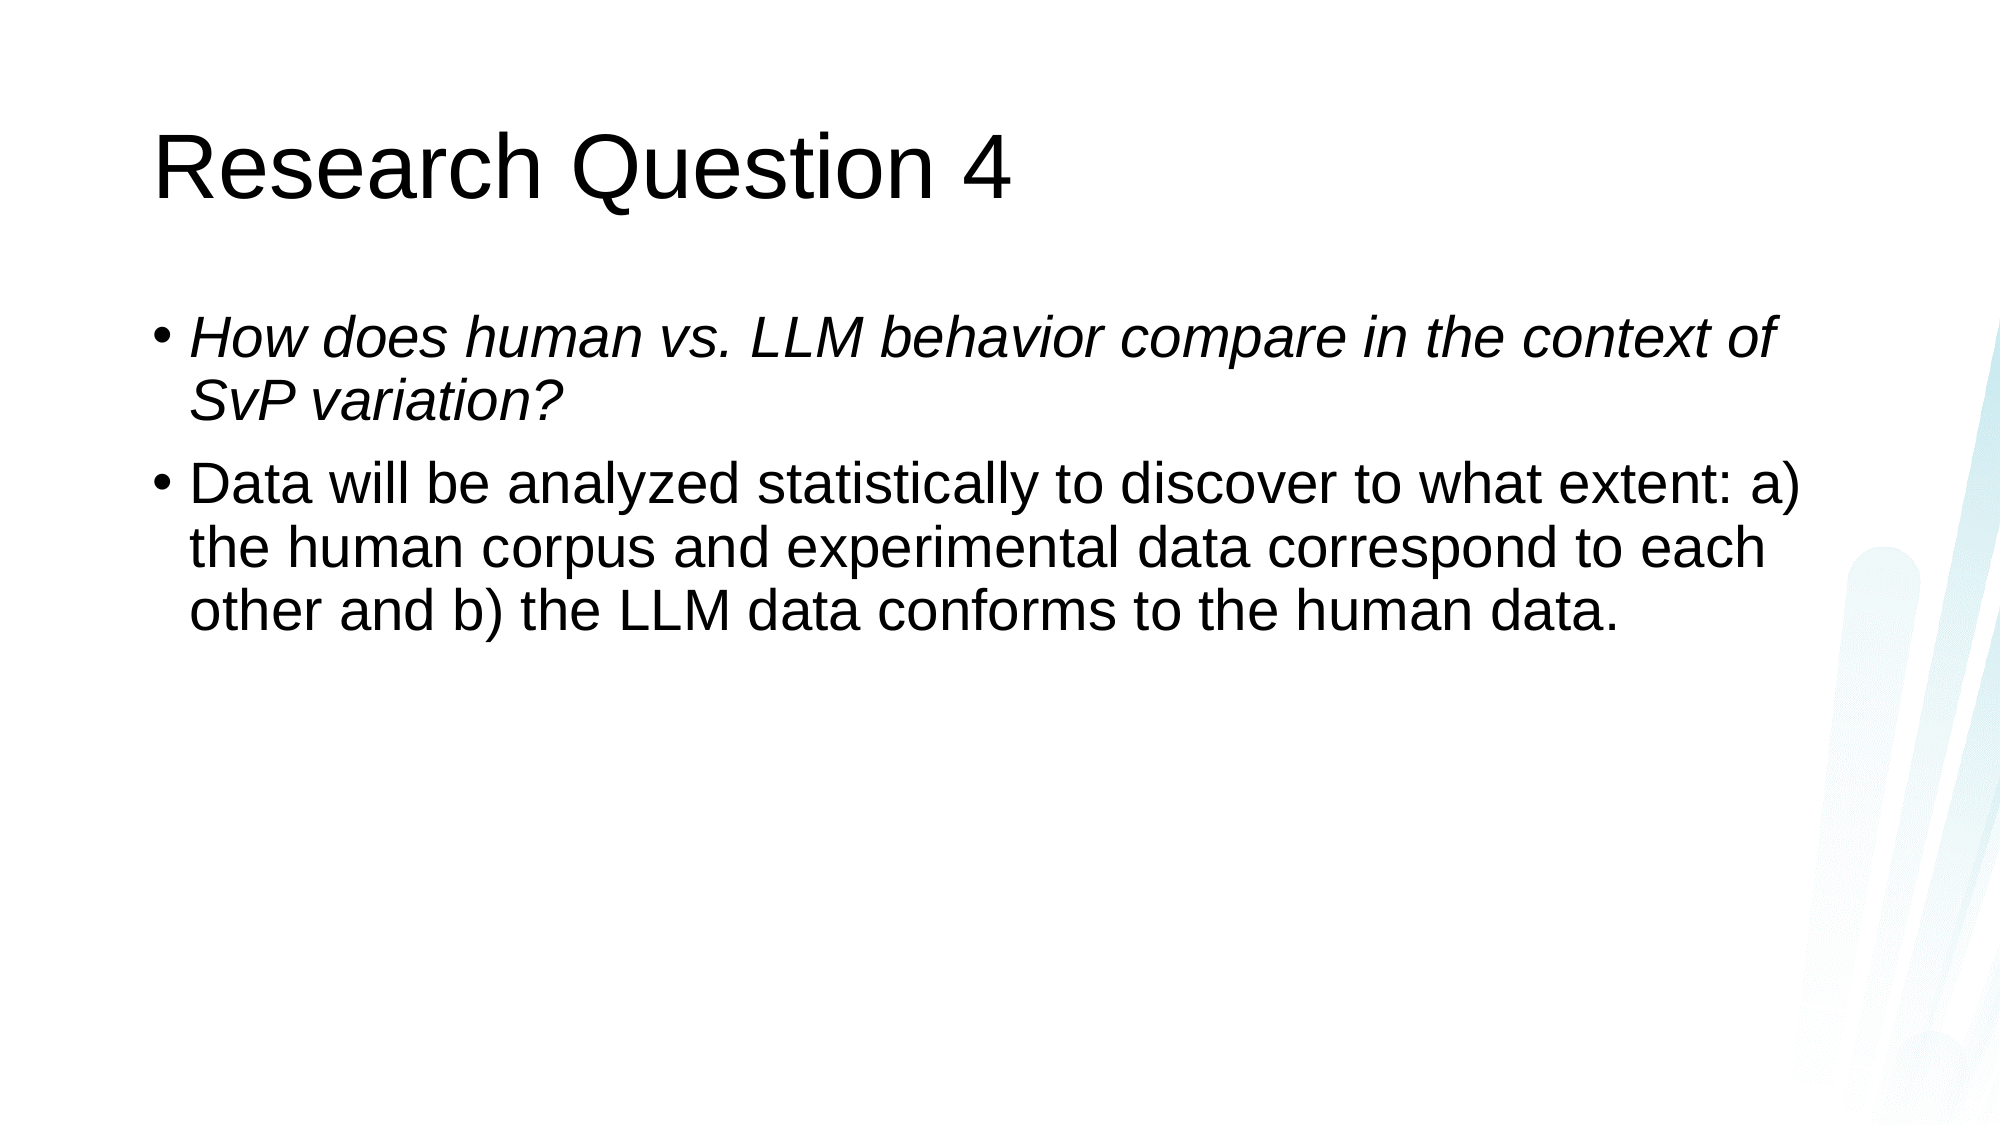

# Research Question 4
How does human vs. LLM behavior compare in the context of SvP variation?
Data will be analyzed statistically to discover to what extent: a) the human corpus and experimental data correspond to each other and b) the LLM data conforms to the human data.